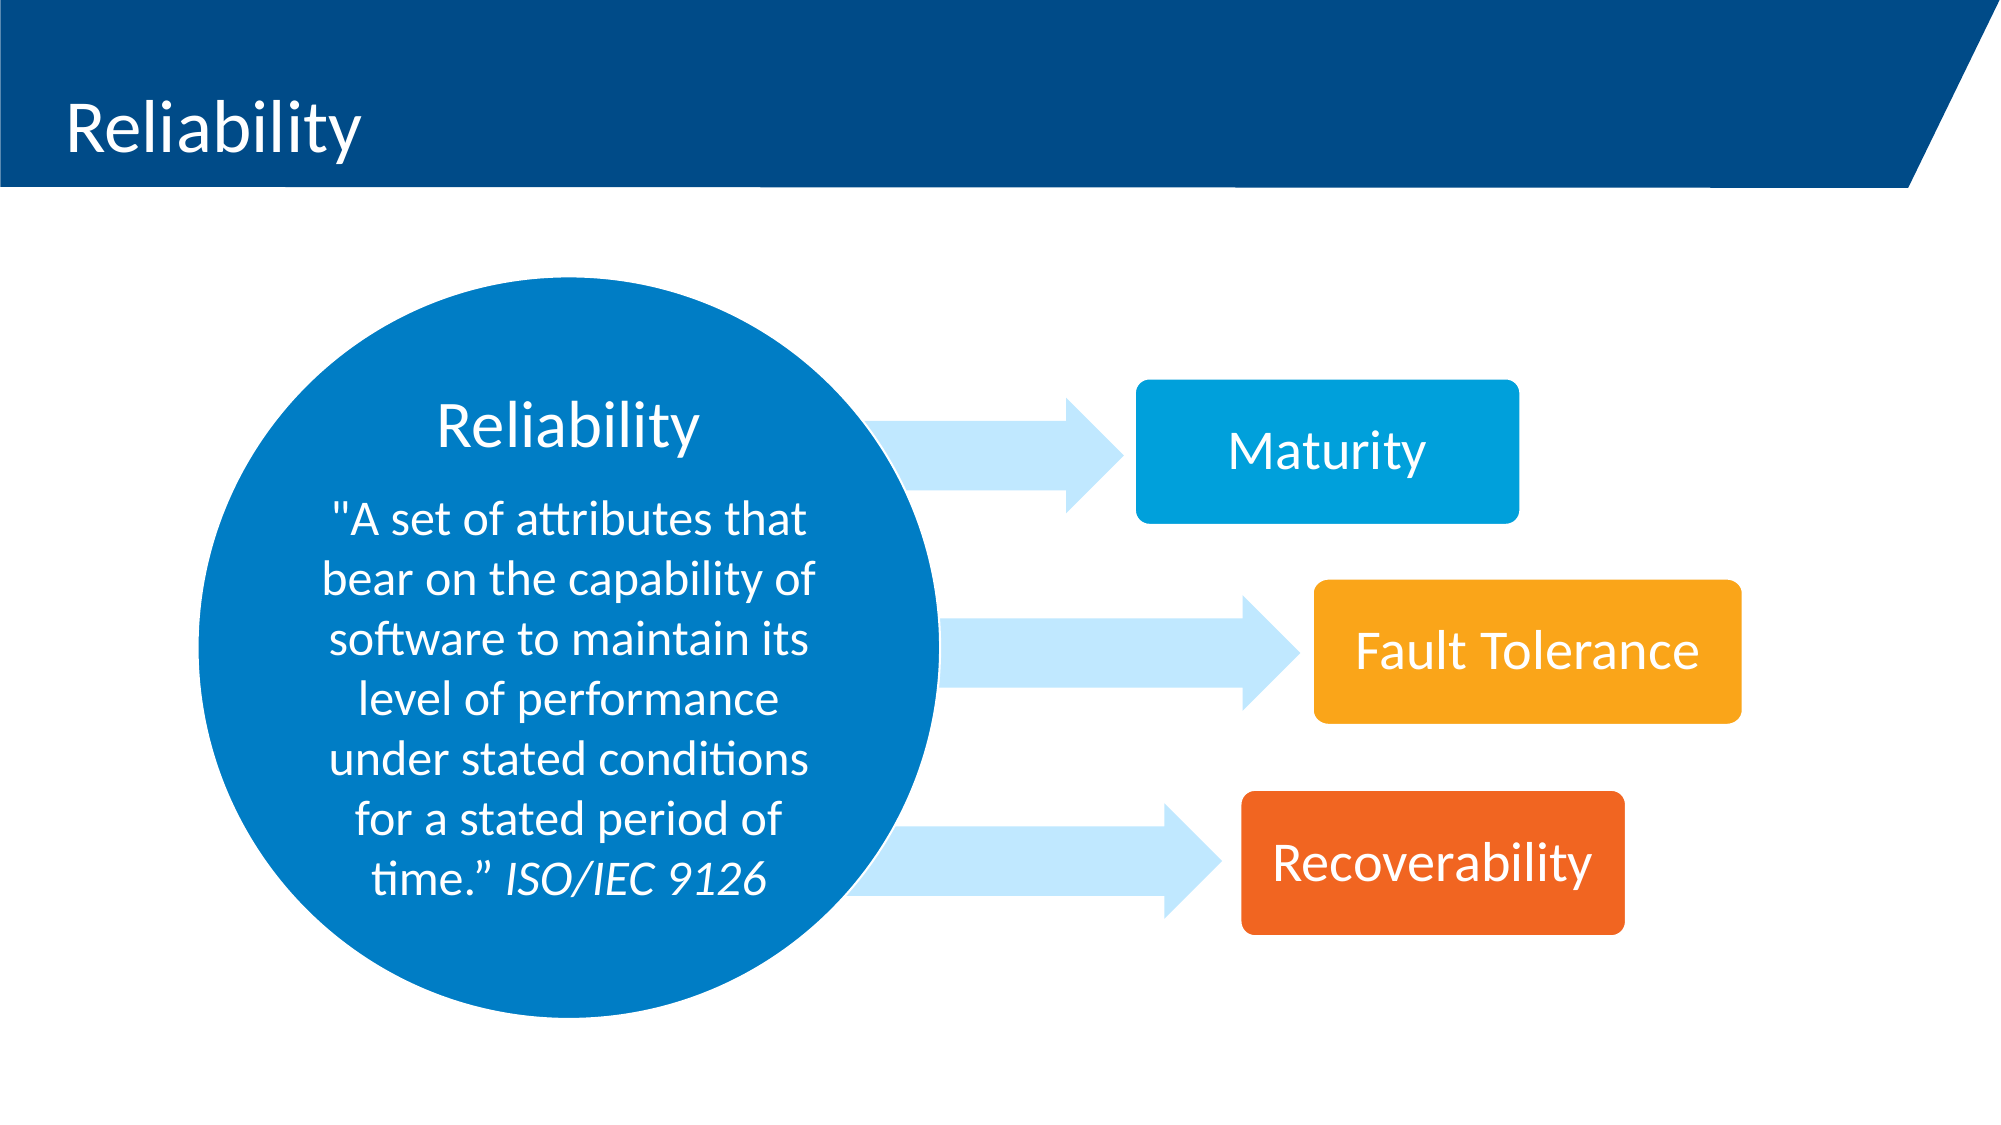

# Reliability

Reliability
"A set of attributes that bear on the capability of software to maintain its level of performance under stated conditions for a stated period of time.” ISO/IEC 9126
Maturity

Fault Tolerance

Recoverability